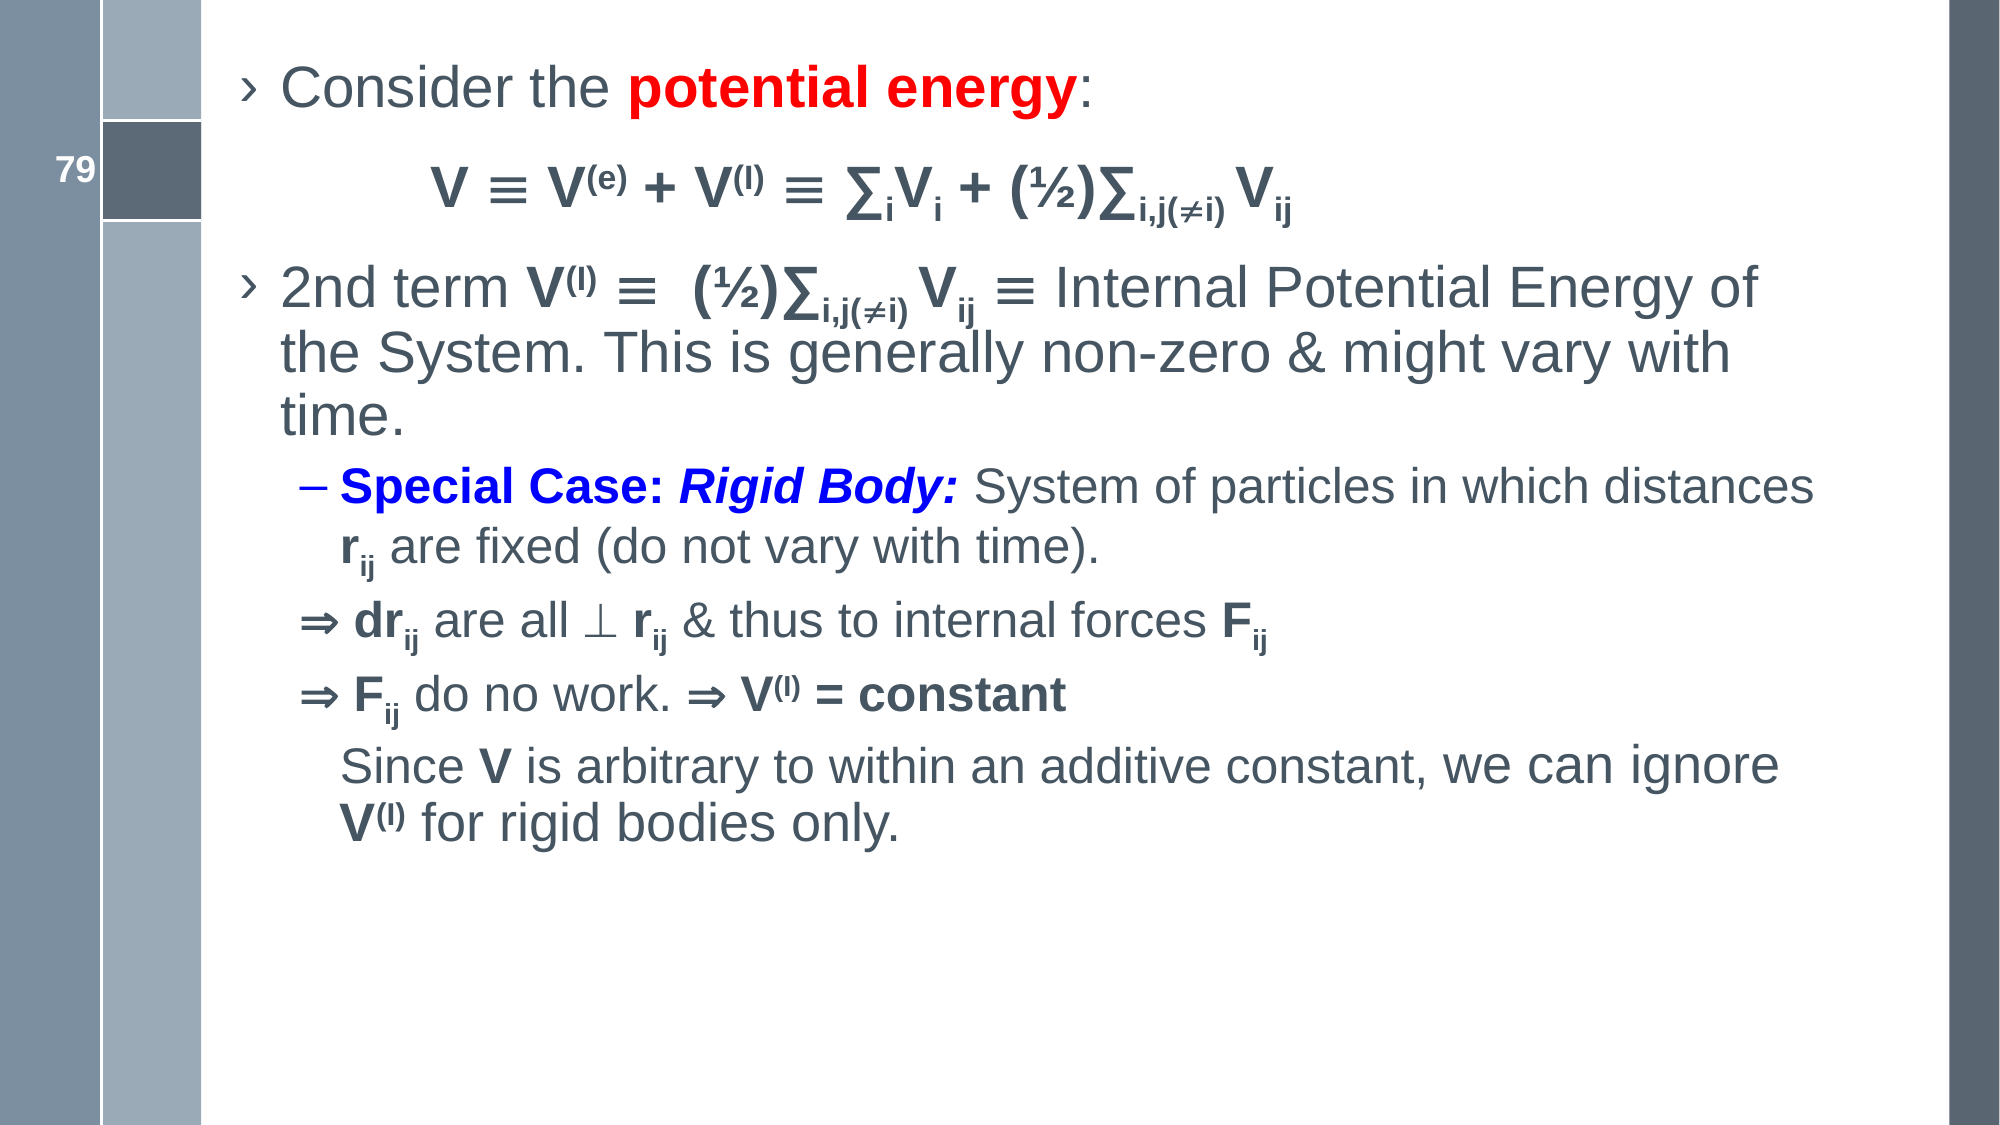

Consider the potential energy:
		V ≡ V(e) + V(I) ≡ ∑iVi + (½)∑i,j(≠i) Vij
2nd term V(I) ≡  (½)∑i,j(≠i) Vij ≡ Internal Potential Energy of the System. This is generally non-zero & might vary with time.
Special Case: Rigid Body: System of particles in which distances rij are fixed (do not vary with time).
⇒ drij are all ⊥ rij & thus to internal forces Fij
⇒ Fij do no work. ⇒ V(I) = constant
	Since V is arbitrary to within an additive constant, we can ignore V(I) for rigid bodies only.